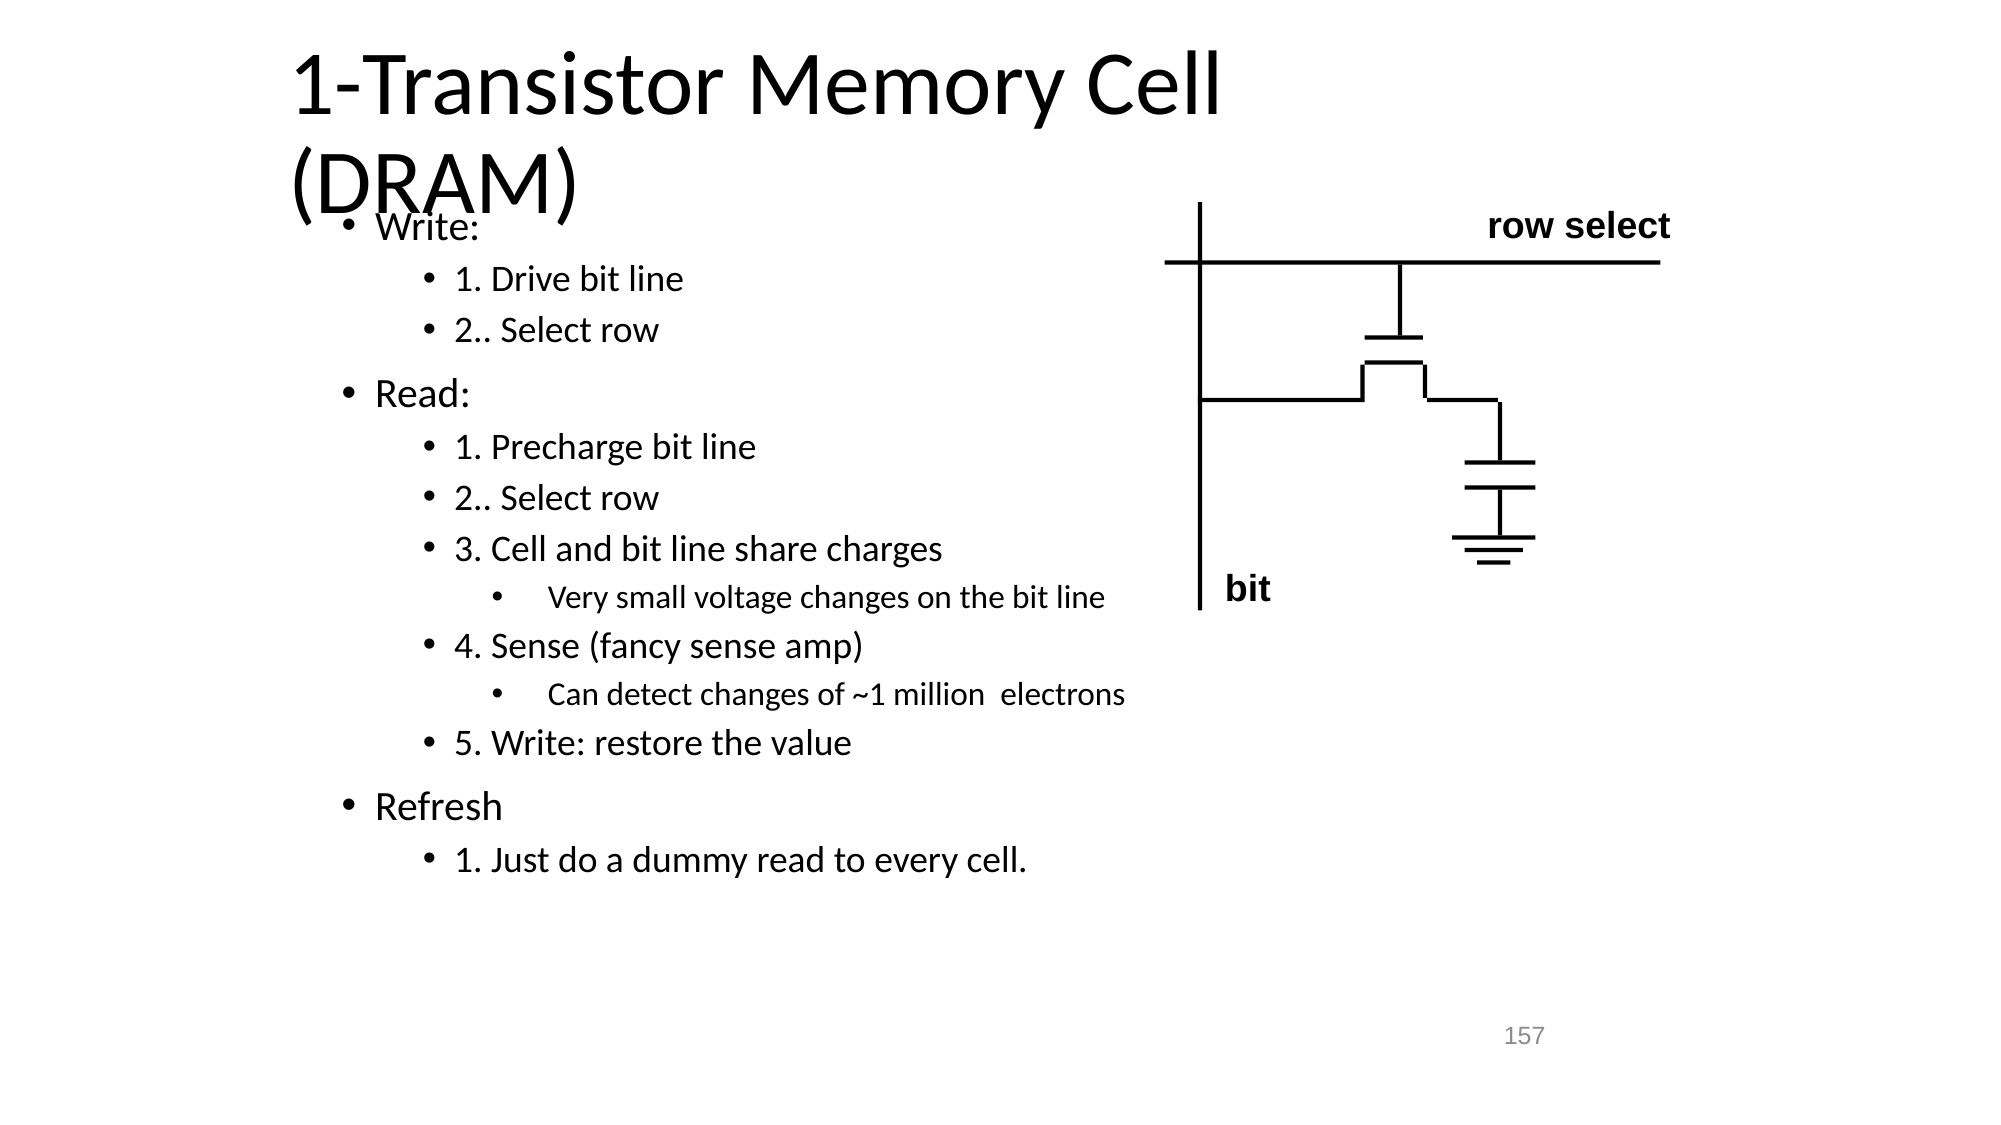

# 1-Transistor Memory Cell (DRAM)
Write:
1. Drive bit line
2.. Select row
Read:
1. Precharge bit line
2.. Select row
3. Cell and bit line share charges
Very small voltage changes on the bit line
4. Sense (fancy sense amp)
Can detect changes of ~1 million  electrons
5. Write: restore the value
Refresh
1. Just do a dummy read to every cell.

row select

bit
157